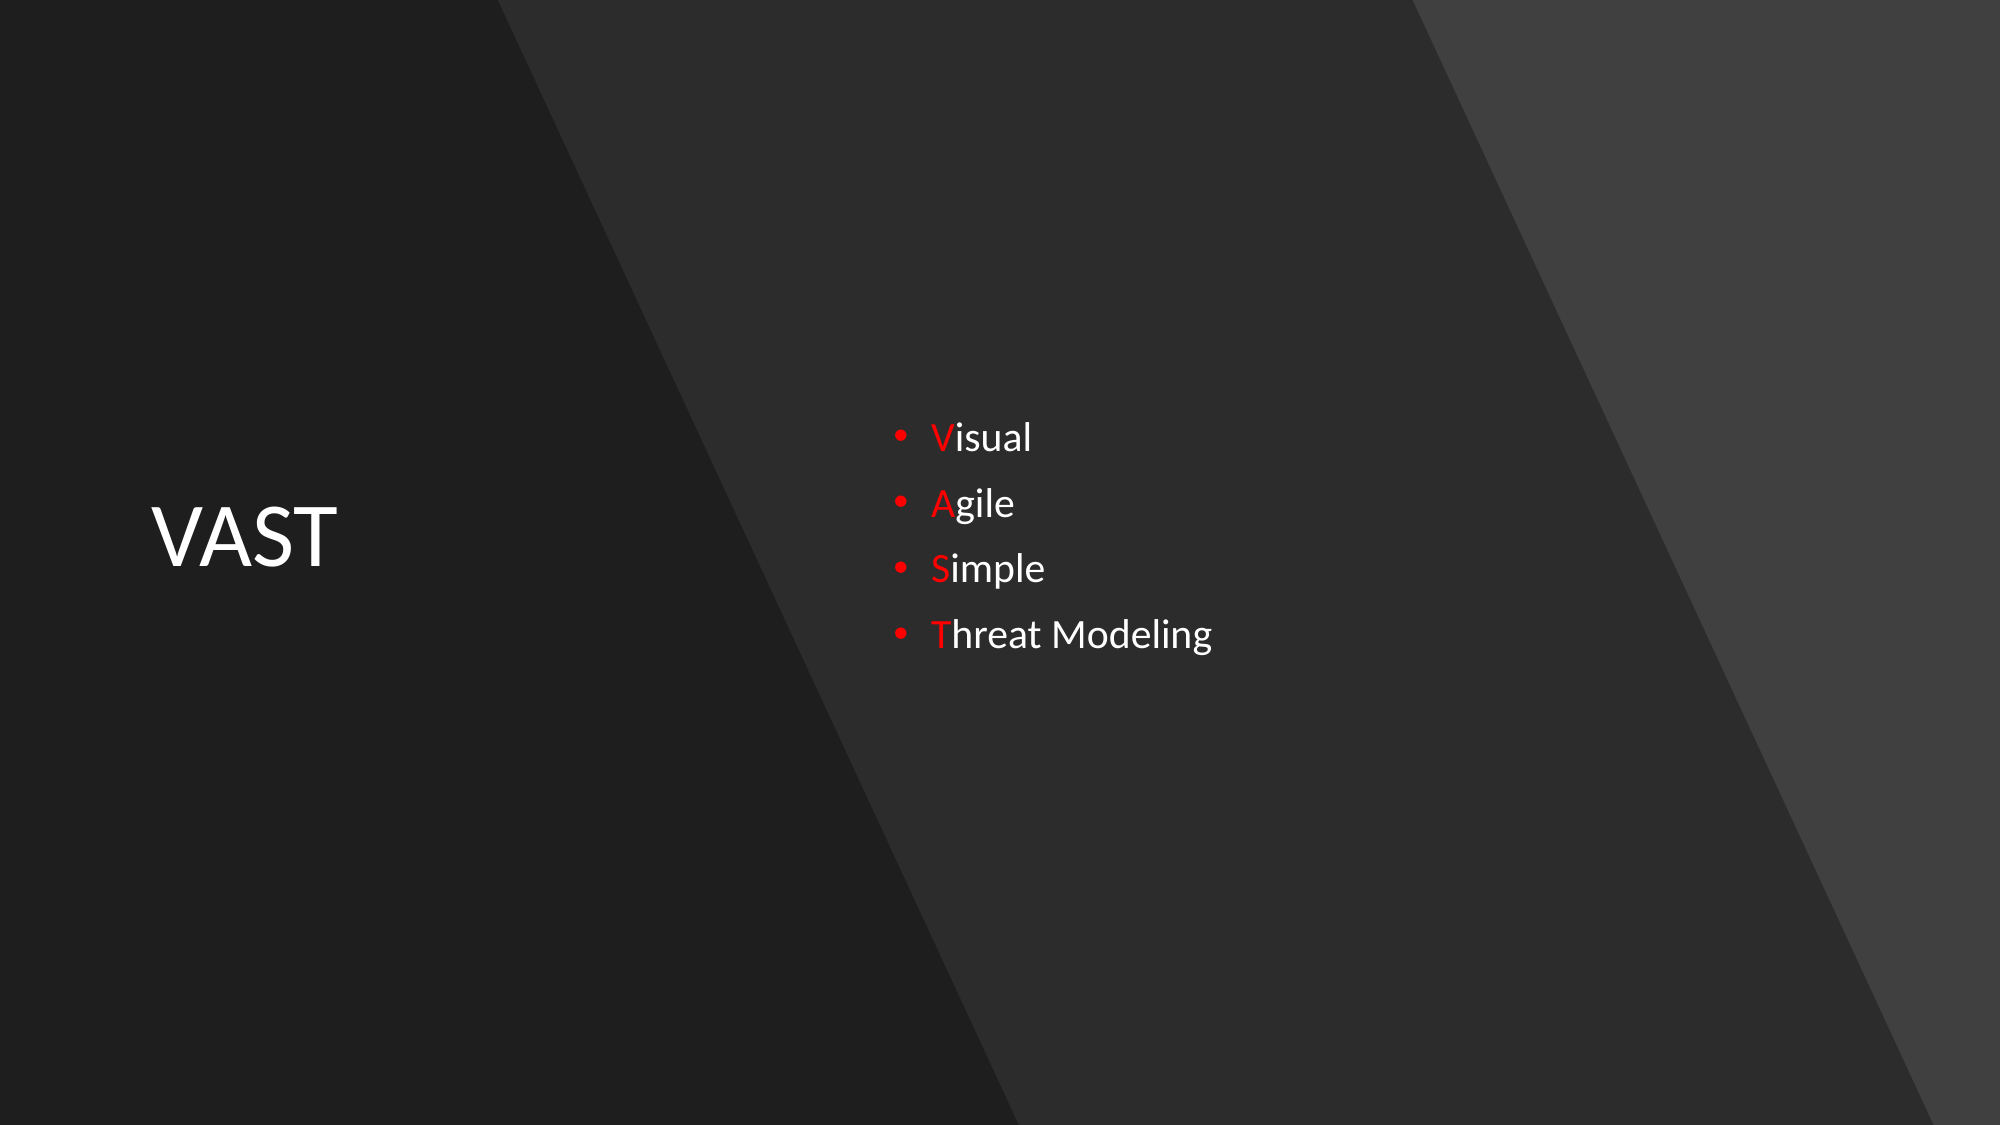

# VAST
Visual
Agile
Simple
Threat Modeling